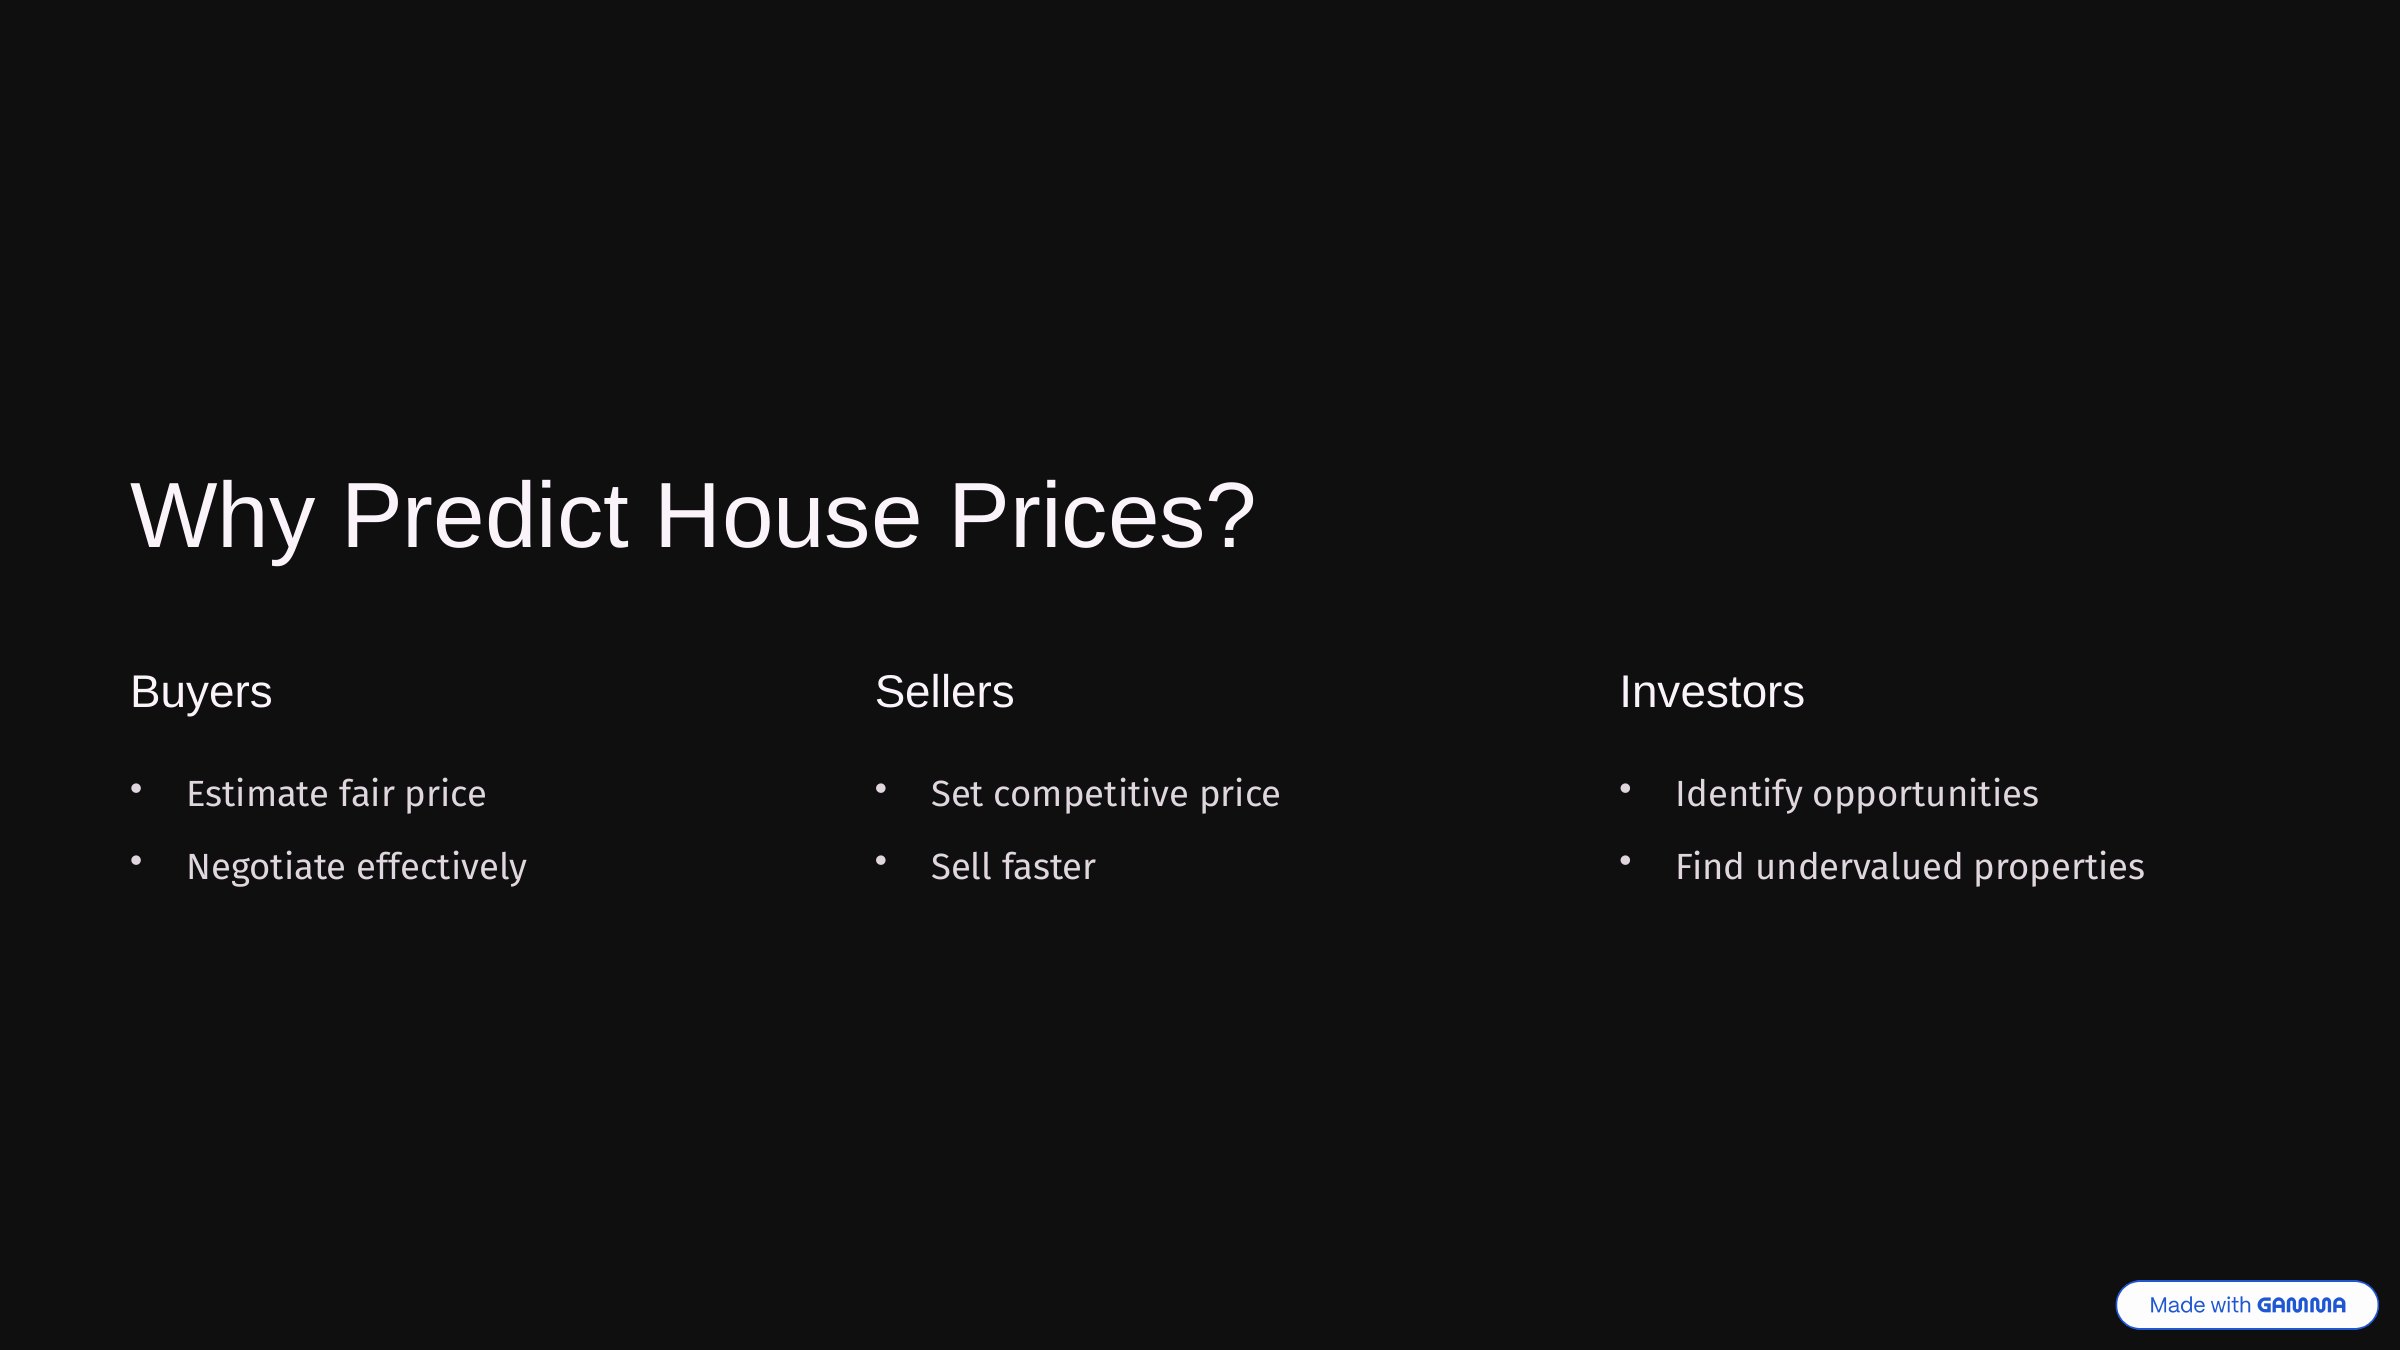

Why Predict House Prices?
Buyers
Sellers
Investors
Estimate fair price
Set competitive price
Identify opportunities
Negotiate effectively
Sell faster
Find undervalued properties